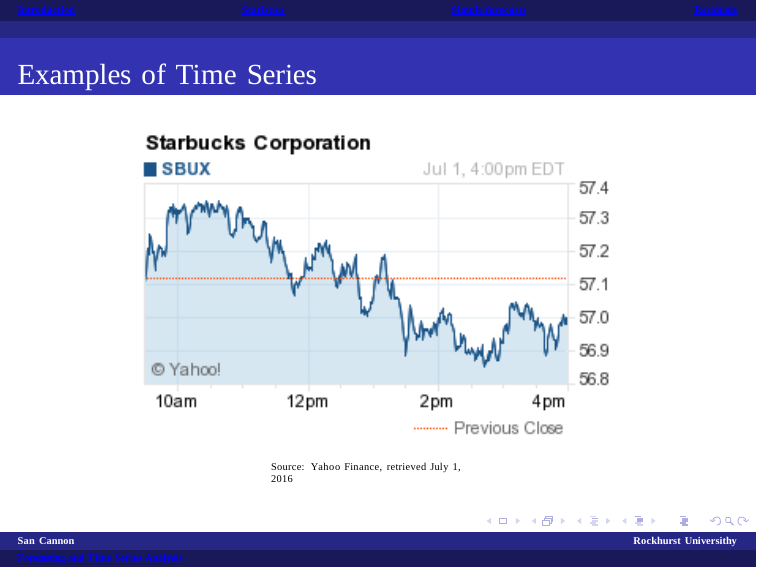

Introduction
Statistics
Simple forecasts
Residuals

Examples of Time Series

Source:  Yahoo Finance, retrieved July 1, 2016

San Cannon
Forecasting and Time Series Analysis
Rockhurst Universithy